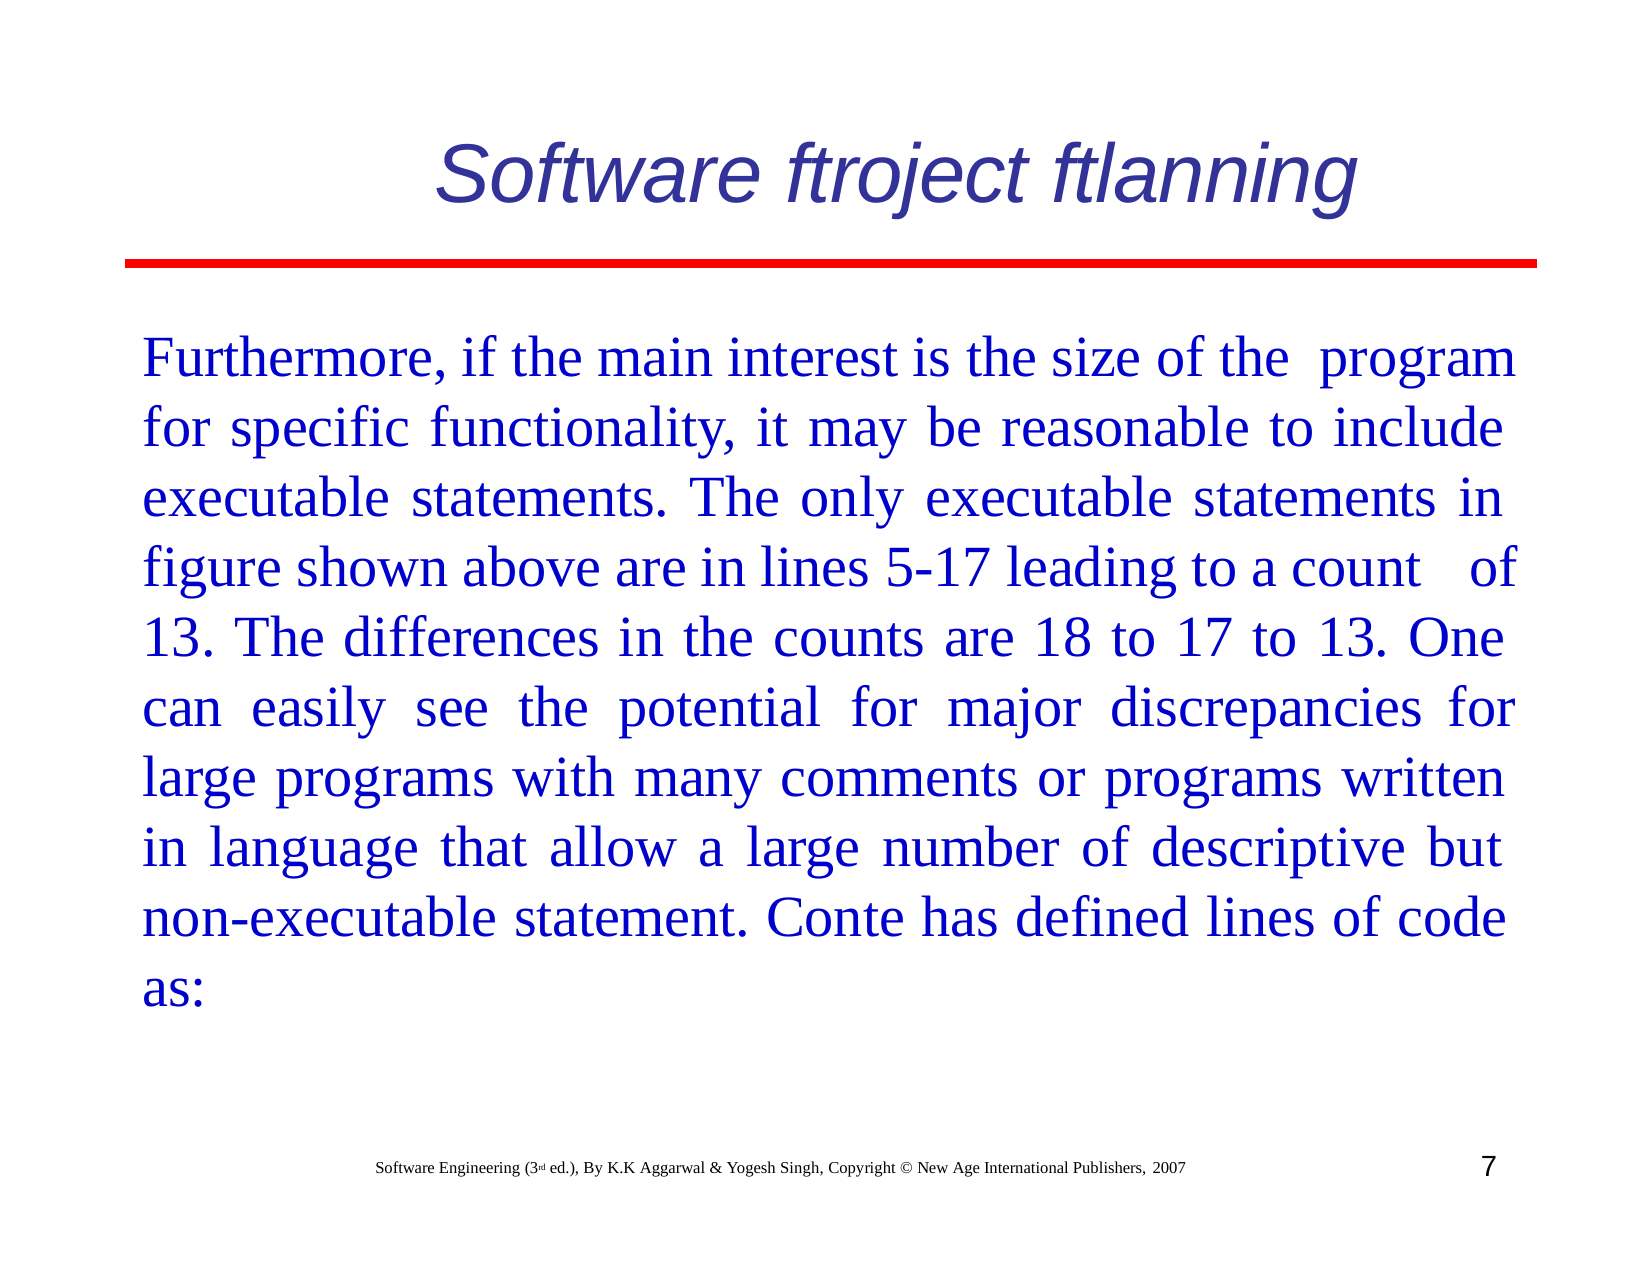

# Software ftroject ftlanning

Furthermore, if the main interest is the size of the  program
for specific functionality, it may be reasonable to include  executable statements. The only executable statements in  figure shown above are in lines 5-17 leading to a count   of
13. The differences in the counts are 18 to 17 to 13. One  can  easily  see  the  potential  for  major  discrepancies for
large programs with many comments or programs written  in language that allow a large number of descriptive but  non-executable statement. Conte has defined lines of code  as:
7
Software Engineering (3rd  ed.), By K.K Aggarwal & Yogesh Singh, Copyright © New Age International Publishers, 2007